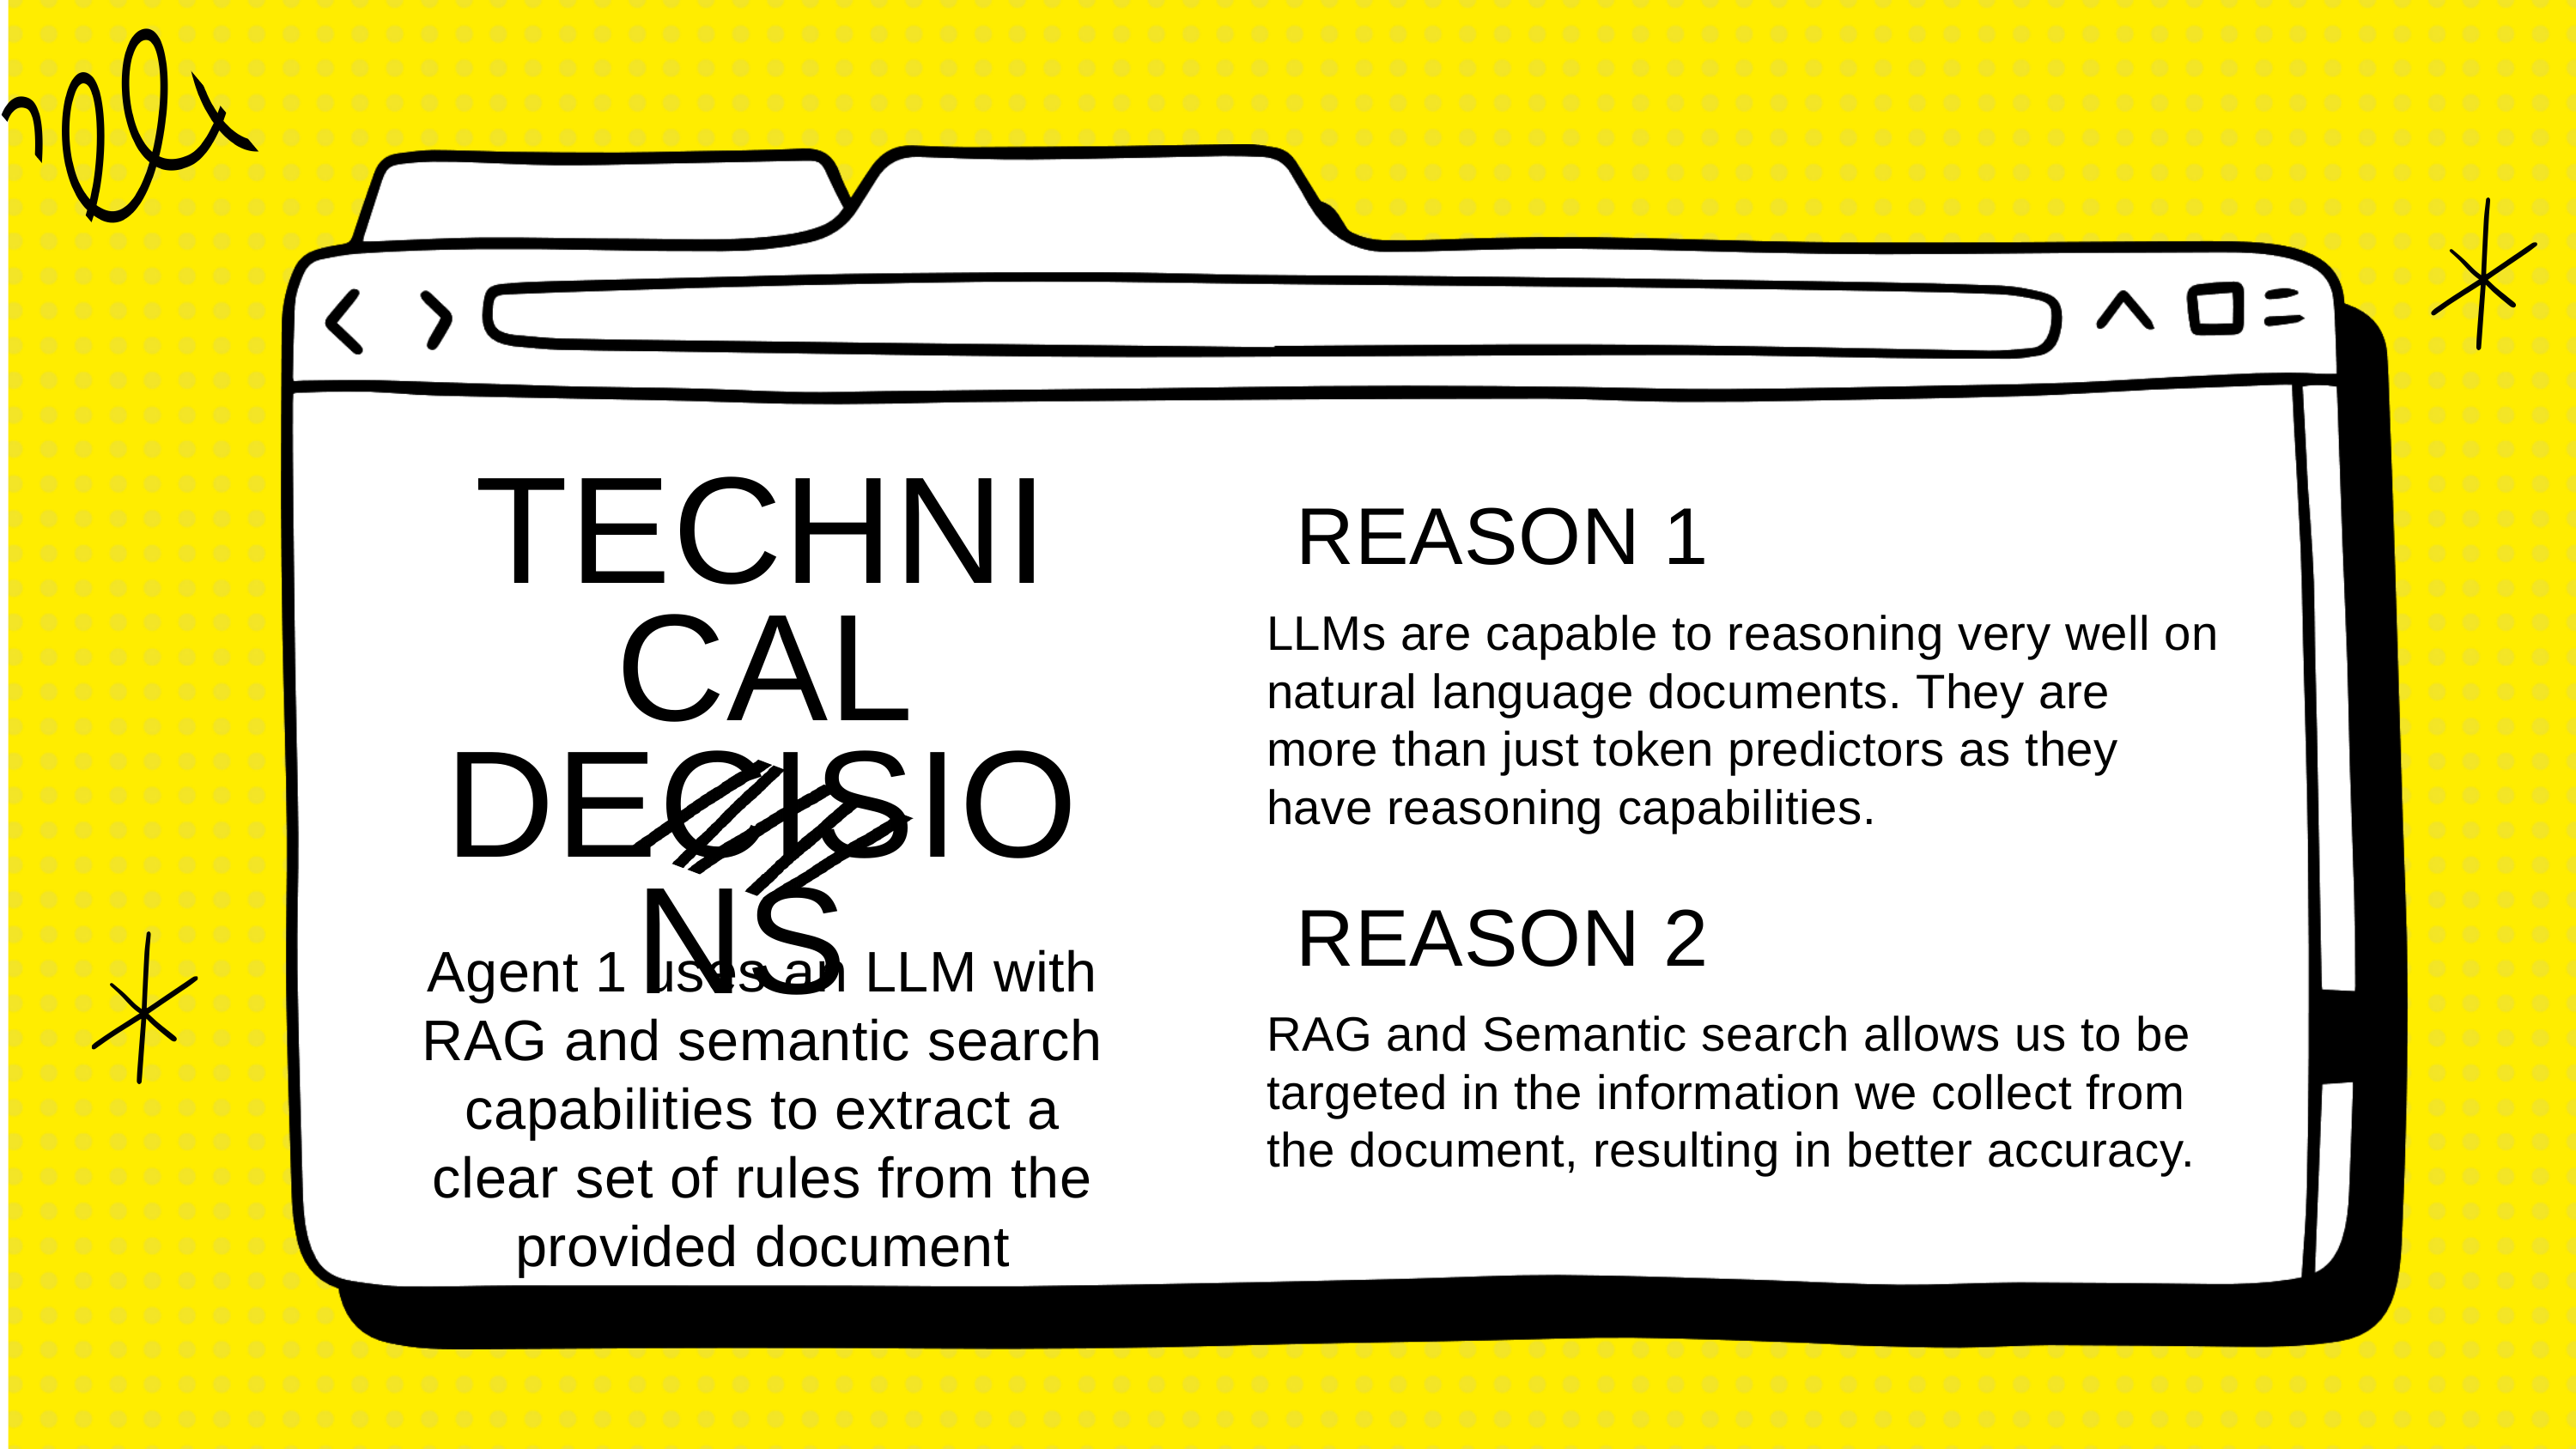

TECHNICAL DECISIONS
REASON 1
LLMs are capable to reasoning very well on natural language documents. They are more than just token predictors as they have reasoning capabilities.

REASON 2

Agent 1 uses an LLM with RAG and semantic search capabilities to extract a clear set of rules from the provided document
RAG and Semantic search allows us to be targeted in the information we collect from the document, resulting in better accuracy.